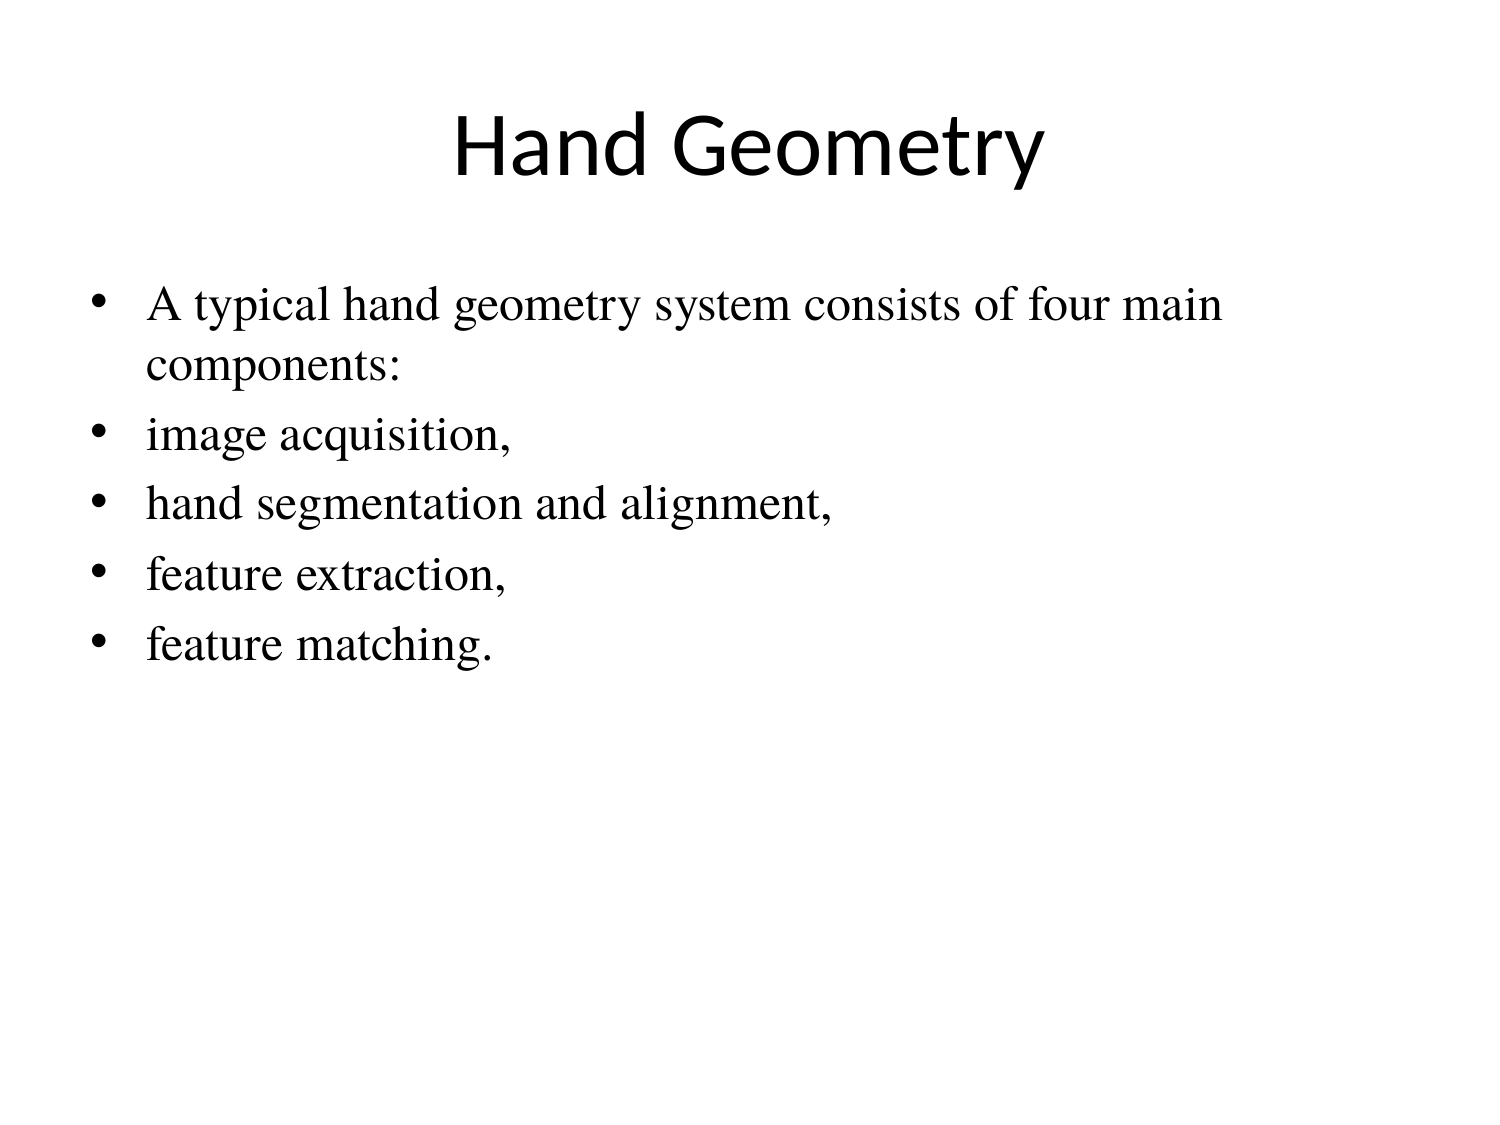

# Hand Geometry
A typical hand geometry system consists of four main components:
image acquisition,
hand segmentation and alignment,
feature extraction,
feature matching.